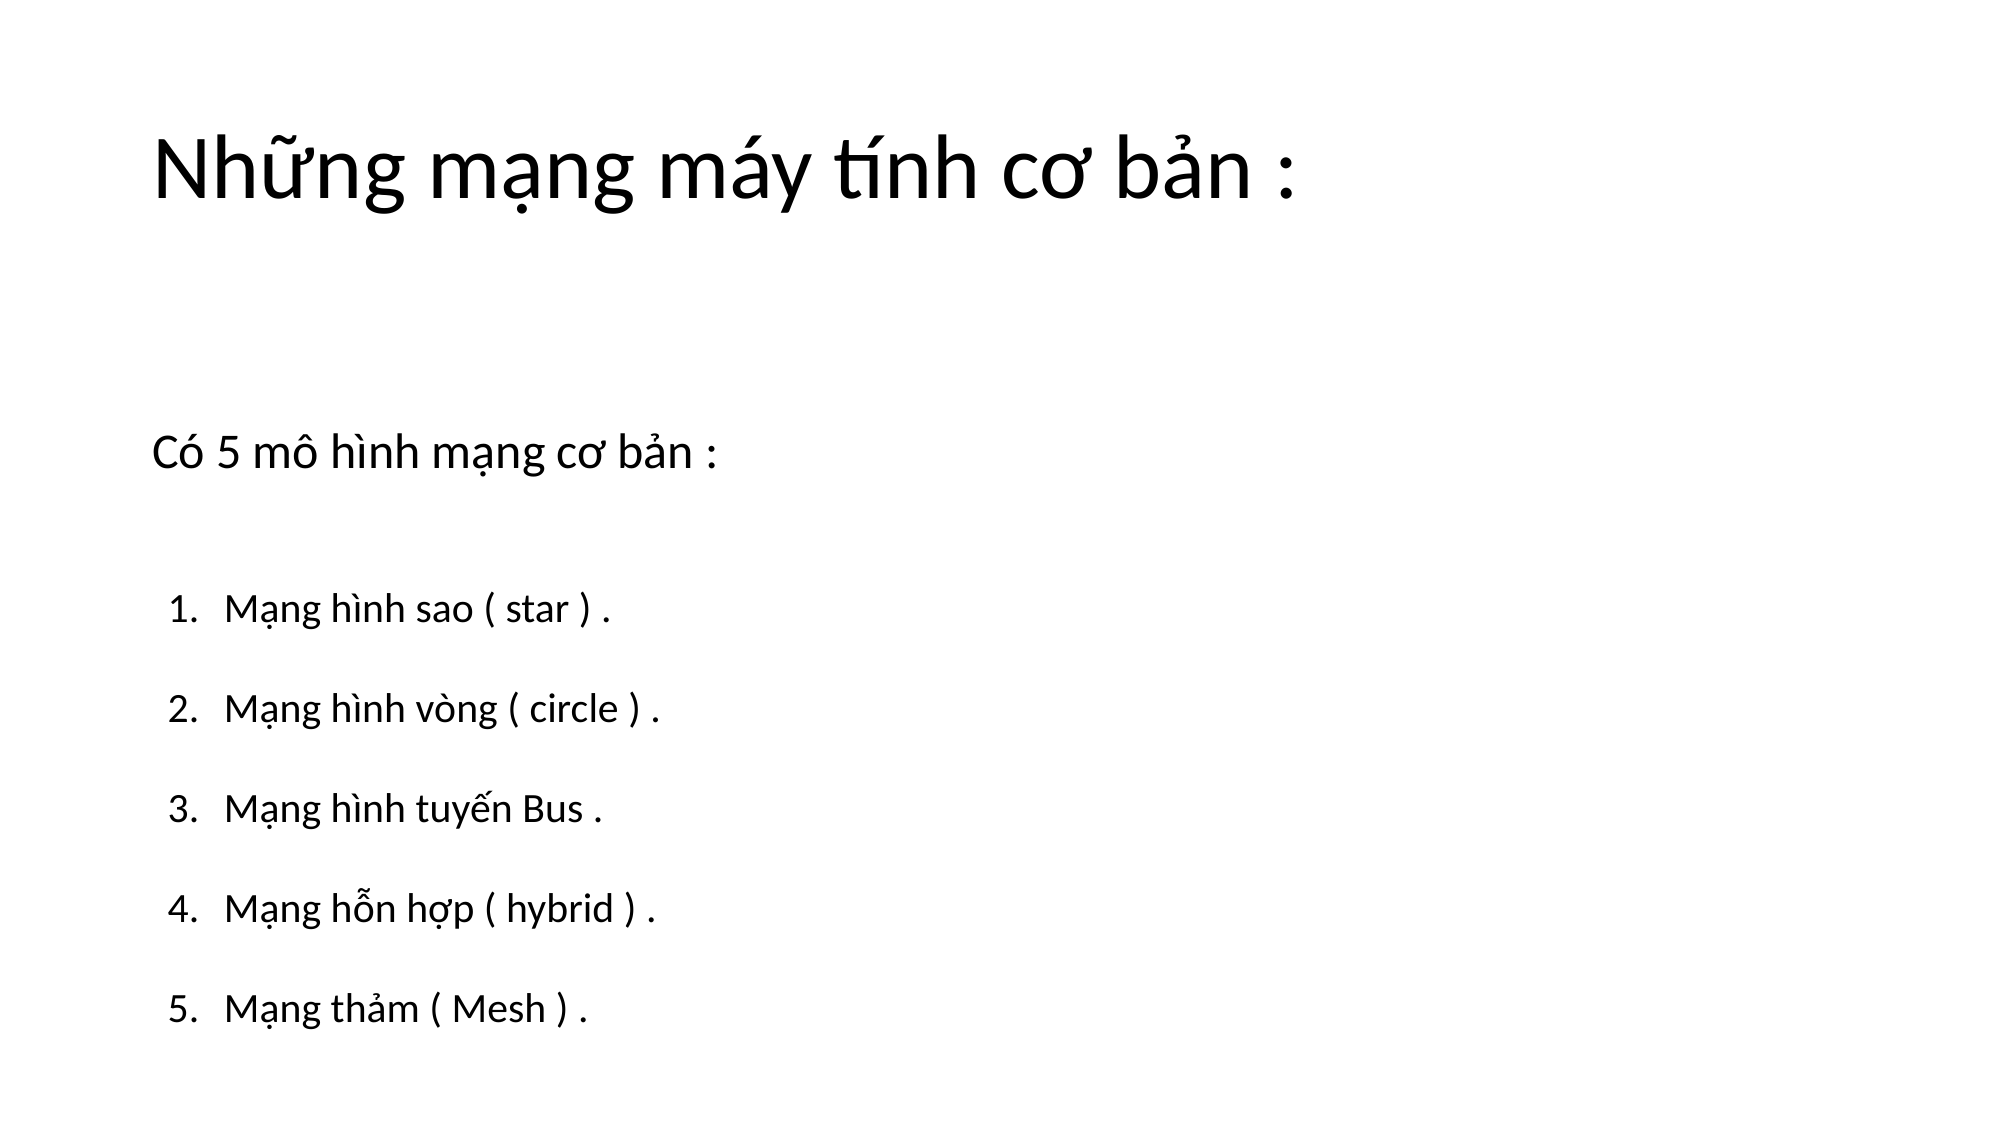

# Những mạng máy tính cơ bản :
Có 5 mô hình mạng cơ bản :
Mạng hình sao ( star ) .
Mạng hình vòng ( circle ) .
Mạng hình tuyến Bus .
Mạng hỗn hợp ( hybrid ) .
Mạng thảm ( Mesh ) .